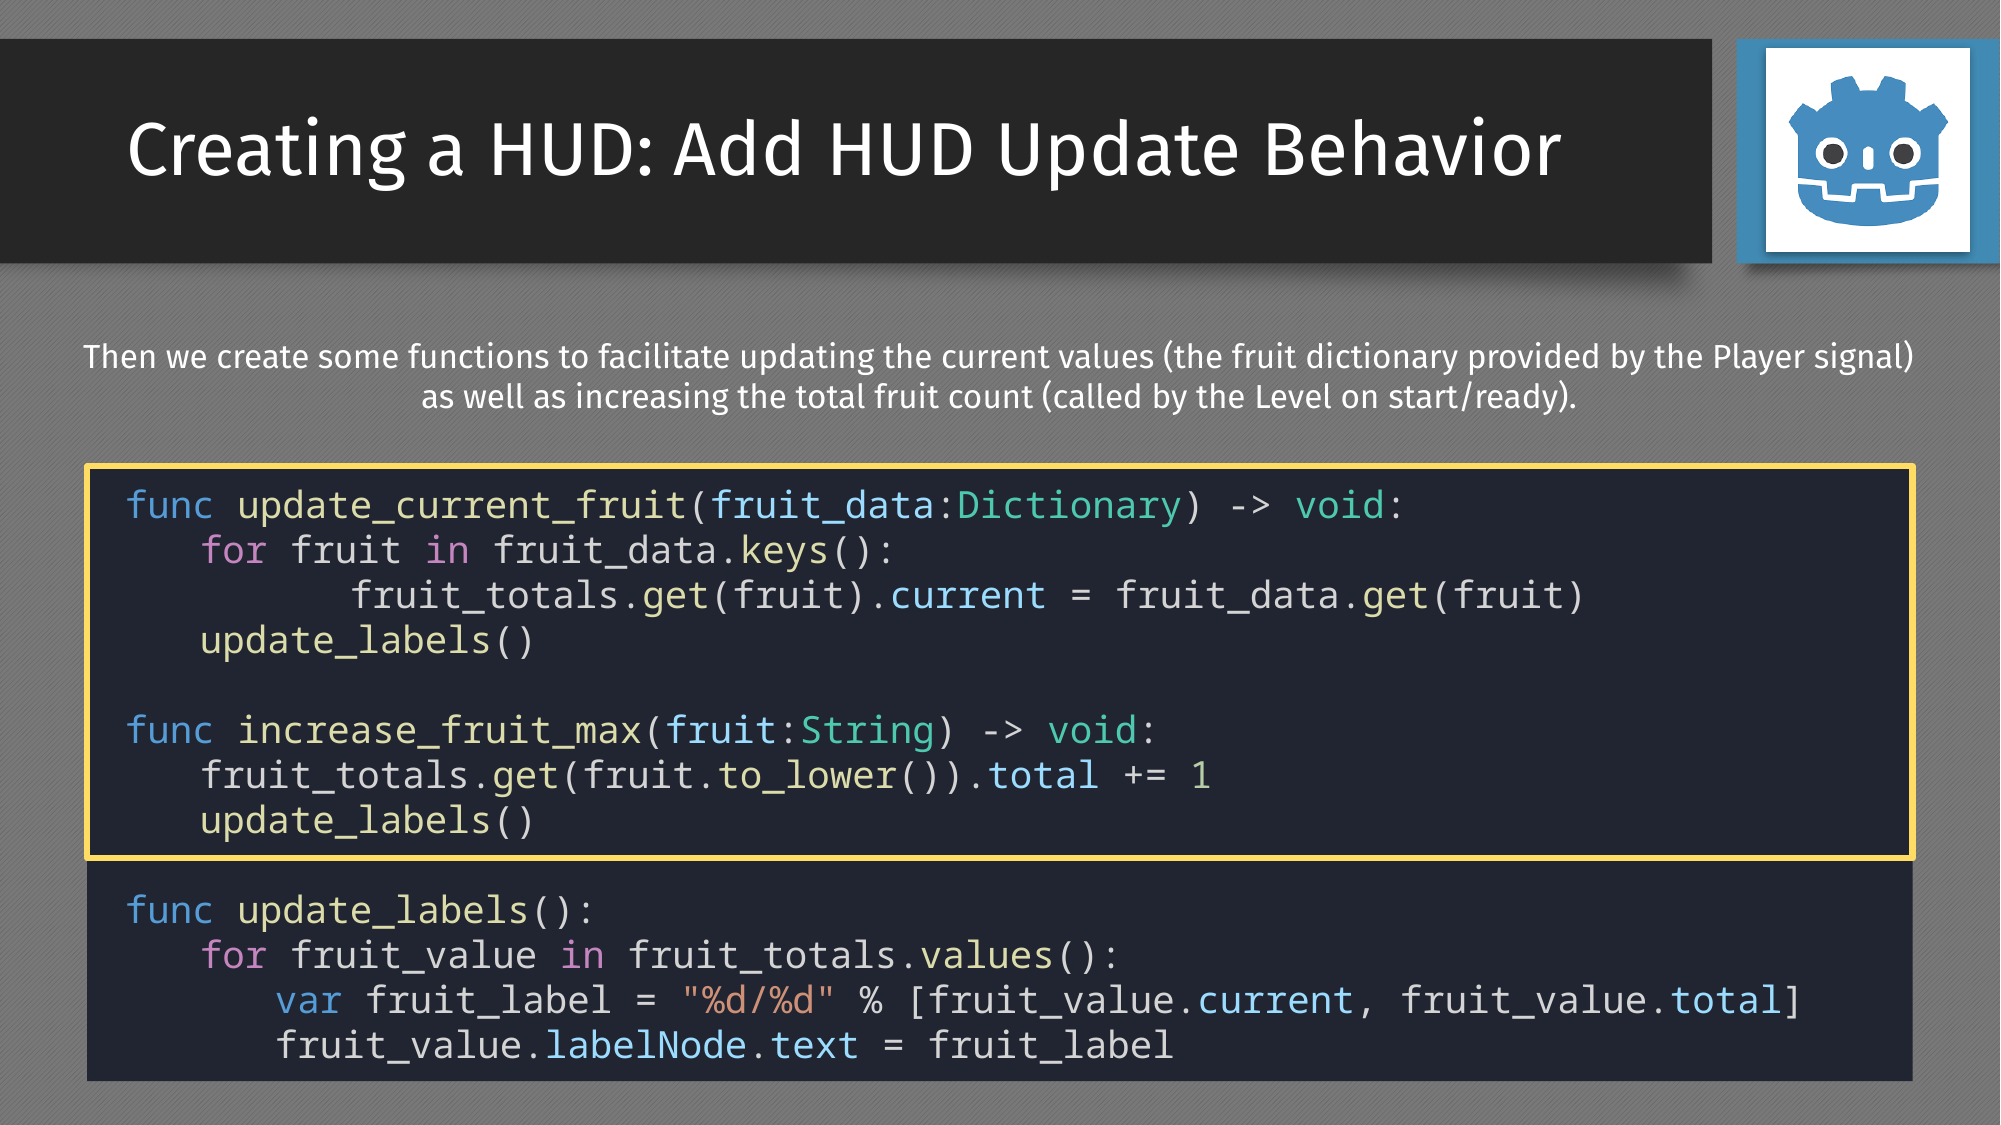

# Creating a HUD: Add HUD Update Behavior
Then we create some functions to facilitate updating the current values (the fruit dictionary provided by the Player signal) as well as increasing the total fruit count (called by the Level on start/ready).

func update_current_fruit(fruit_data:Dictionary) -> void:
for fruit in fruit_data.keys():
	fruit_totals.get(fruit).current = fruit_data.get(fruit)
update_labels()
func increase_fruit_max(fruit:String) -> void:
fruit_totals.get(fruit.to_lower()).total += 1
update_labels()
func update_labels():
for fruit_value in fruit_totals.values():
var fruit_label = "%d/%d" % [fruit_value.current, fruit_value.total]
fruit_value.labelNode.text = fruit_label